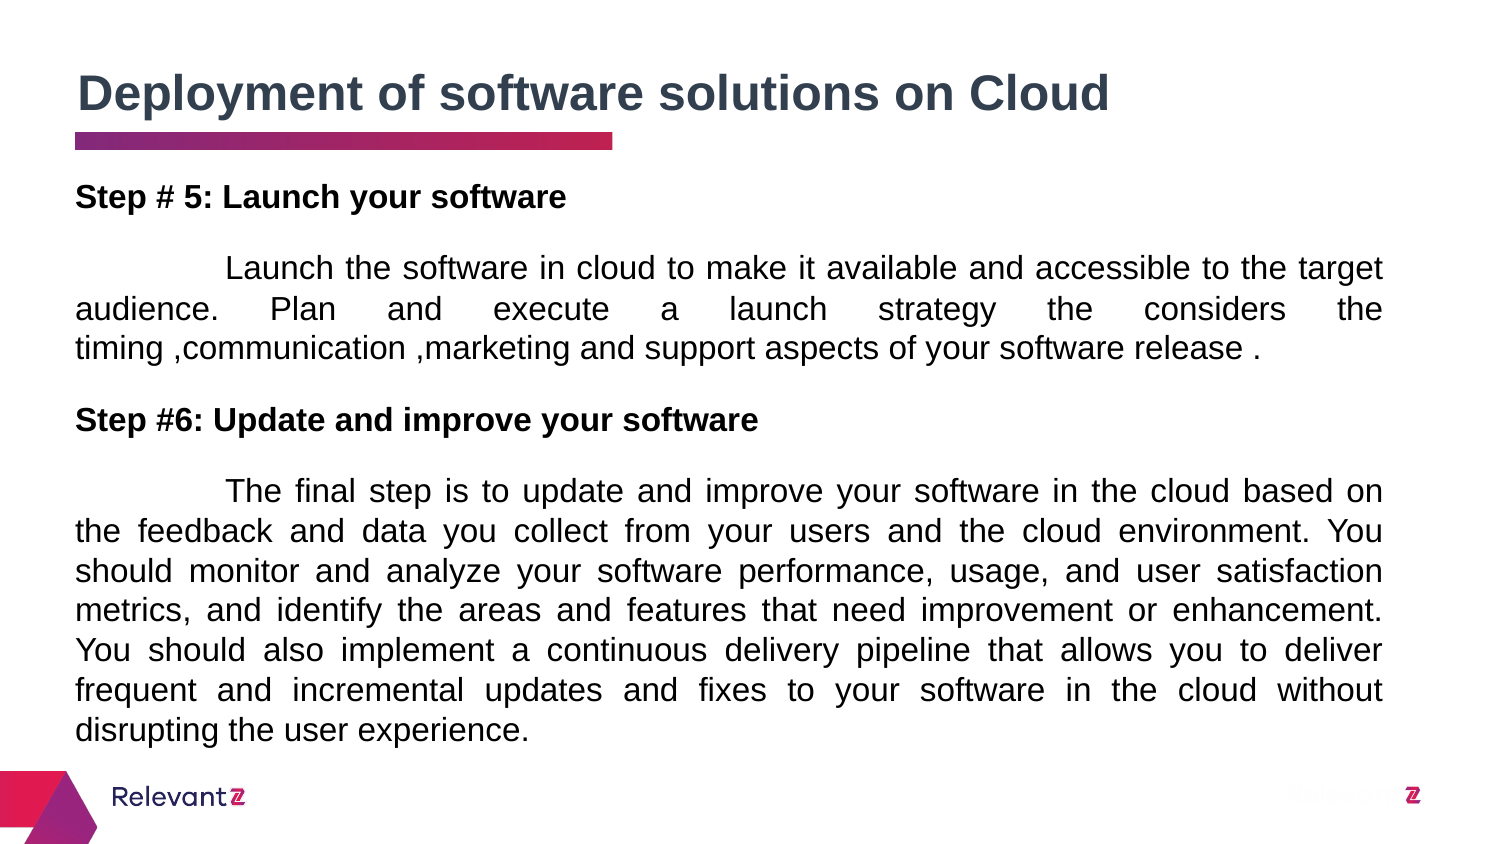

Deployment of software solutions on Cloud
# Step # 5: Launch your software
	Launch the software in cloud to make it available and accessible to the target audience. Plan and execute a launch strategy the considers the timing ,communication ,marketing and support aspects of your software release .
Step #6: Update and improve your software
	The final step is to update and improve your software in the cloud based on the feedback and data you collect from your users and the cloud environment. You should monitor and analyze your software performance, usage, and user satisfaction metrics, and identify the areas and features that need improvement or enhancement. You should also implement a continuous delivery pipeline that allows you to deliver frequent and incremental updates and fixes to your software in the cloud without disrupting the user experience.